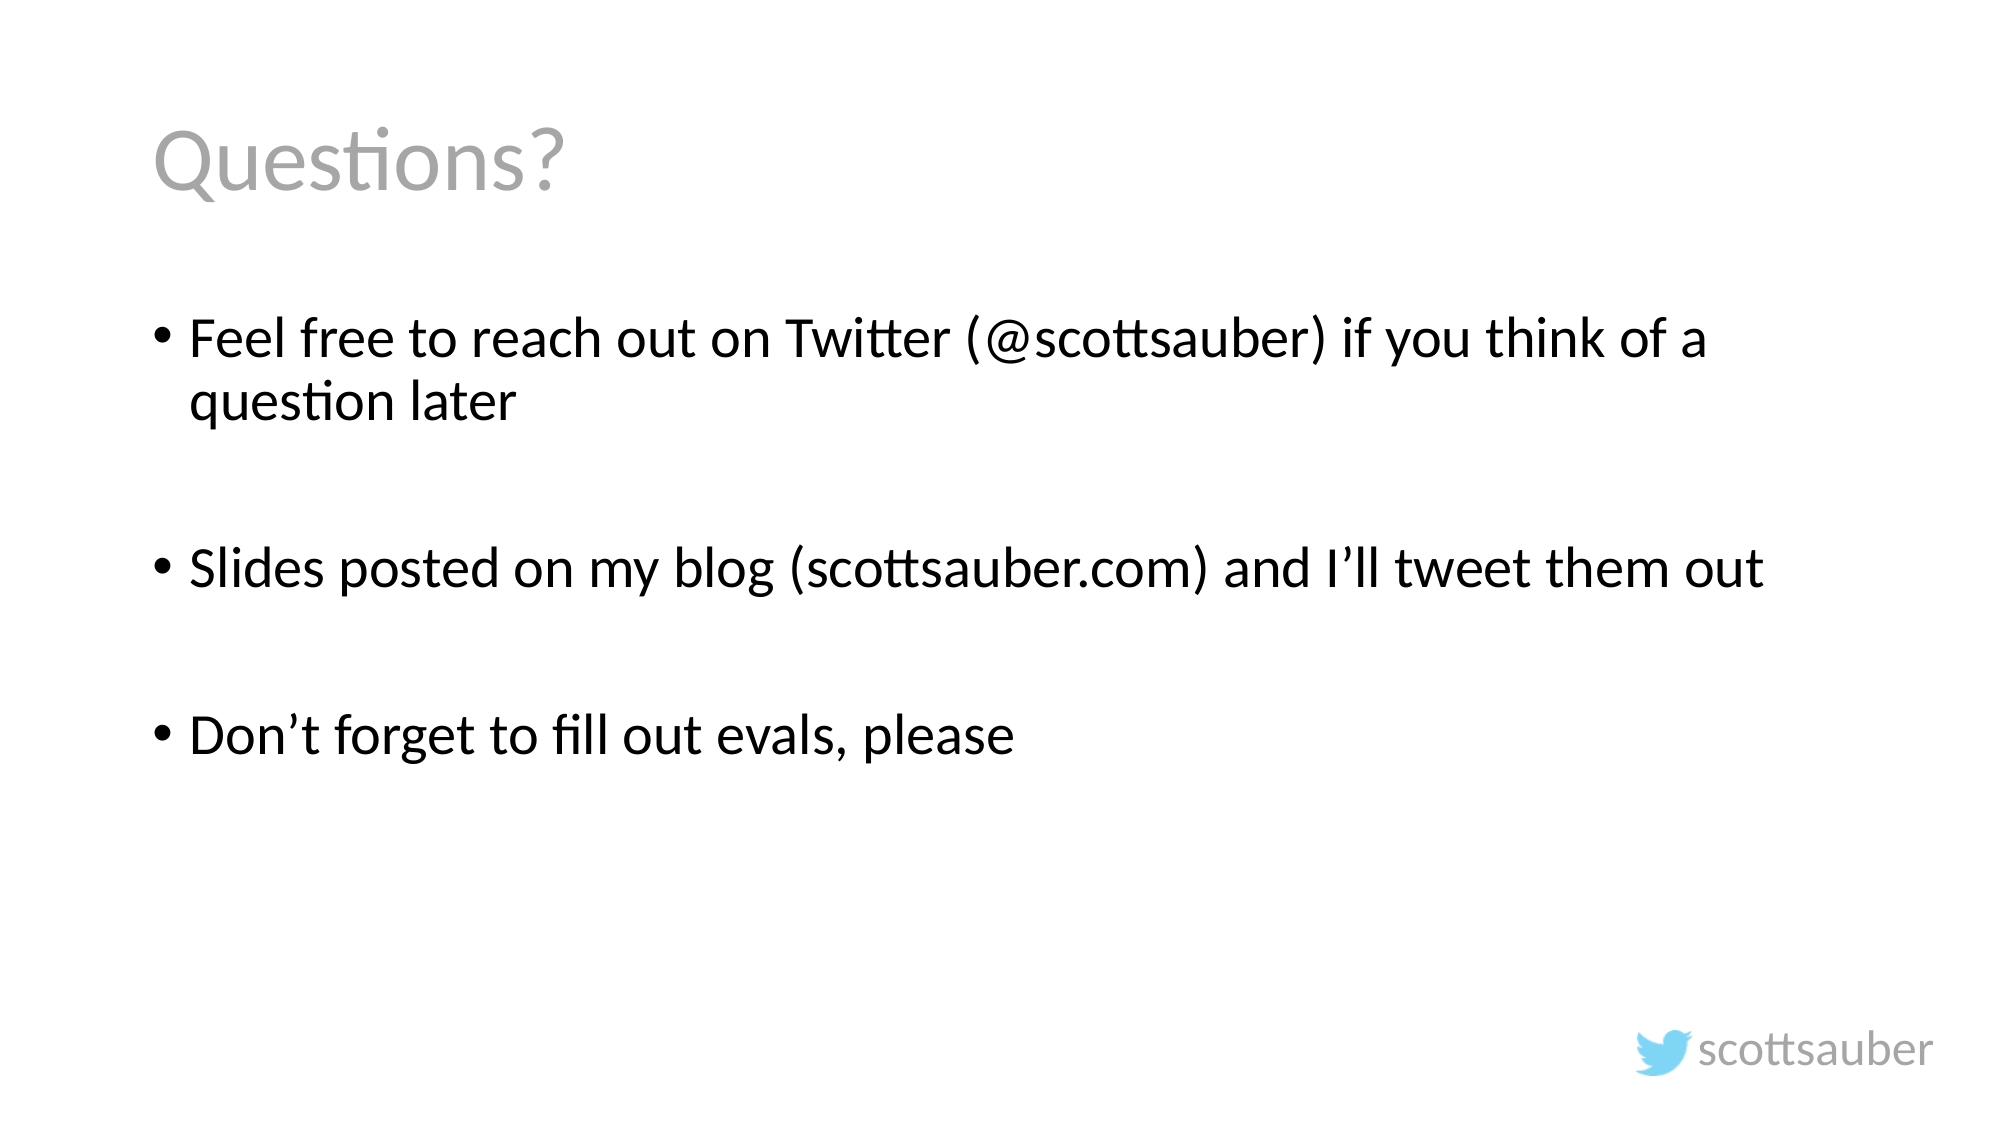

# Questions?
Feel free to reach out on Twitter (@scottsauber) if you think of a question later

Slides posted on my blog (scottsauber.com) and I’ll tweet them out

Don’t forget to fill out evals, please
scottsauber